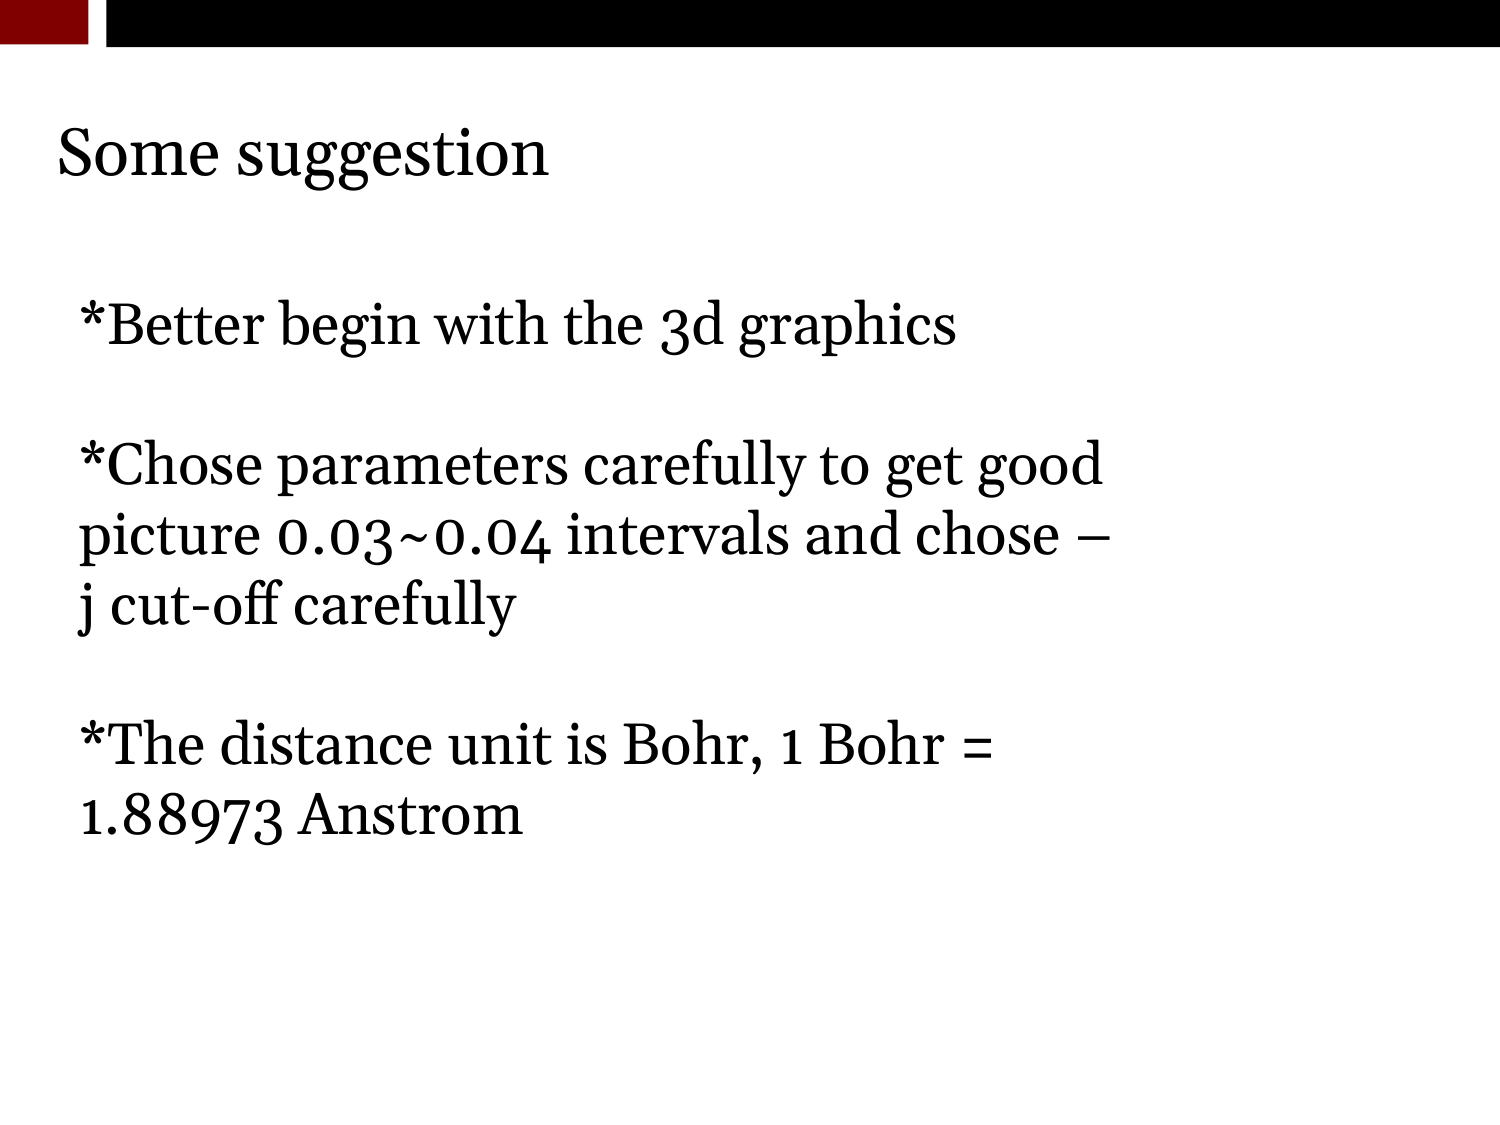

Some suggestion
*Better begin with the 3d graphics

*Chose parameters carefully to get good picture 0.03~0.04 intervals and chose –j cut-off carefully

*The distance unit is Bohr, 1 Bohr = 1.88973 Anstrom